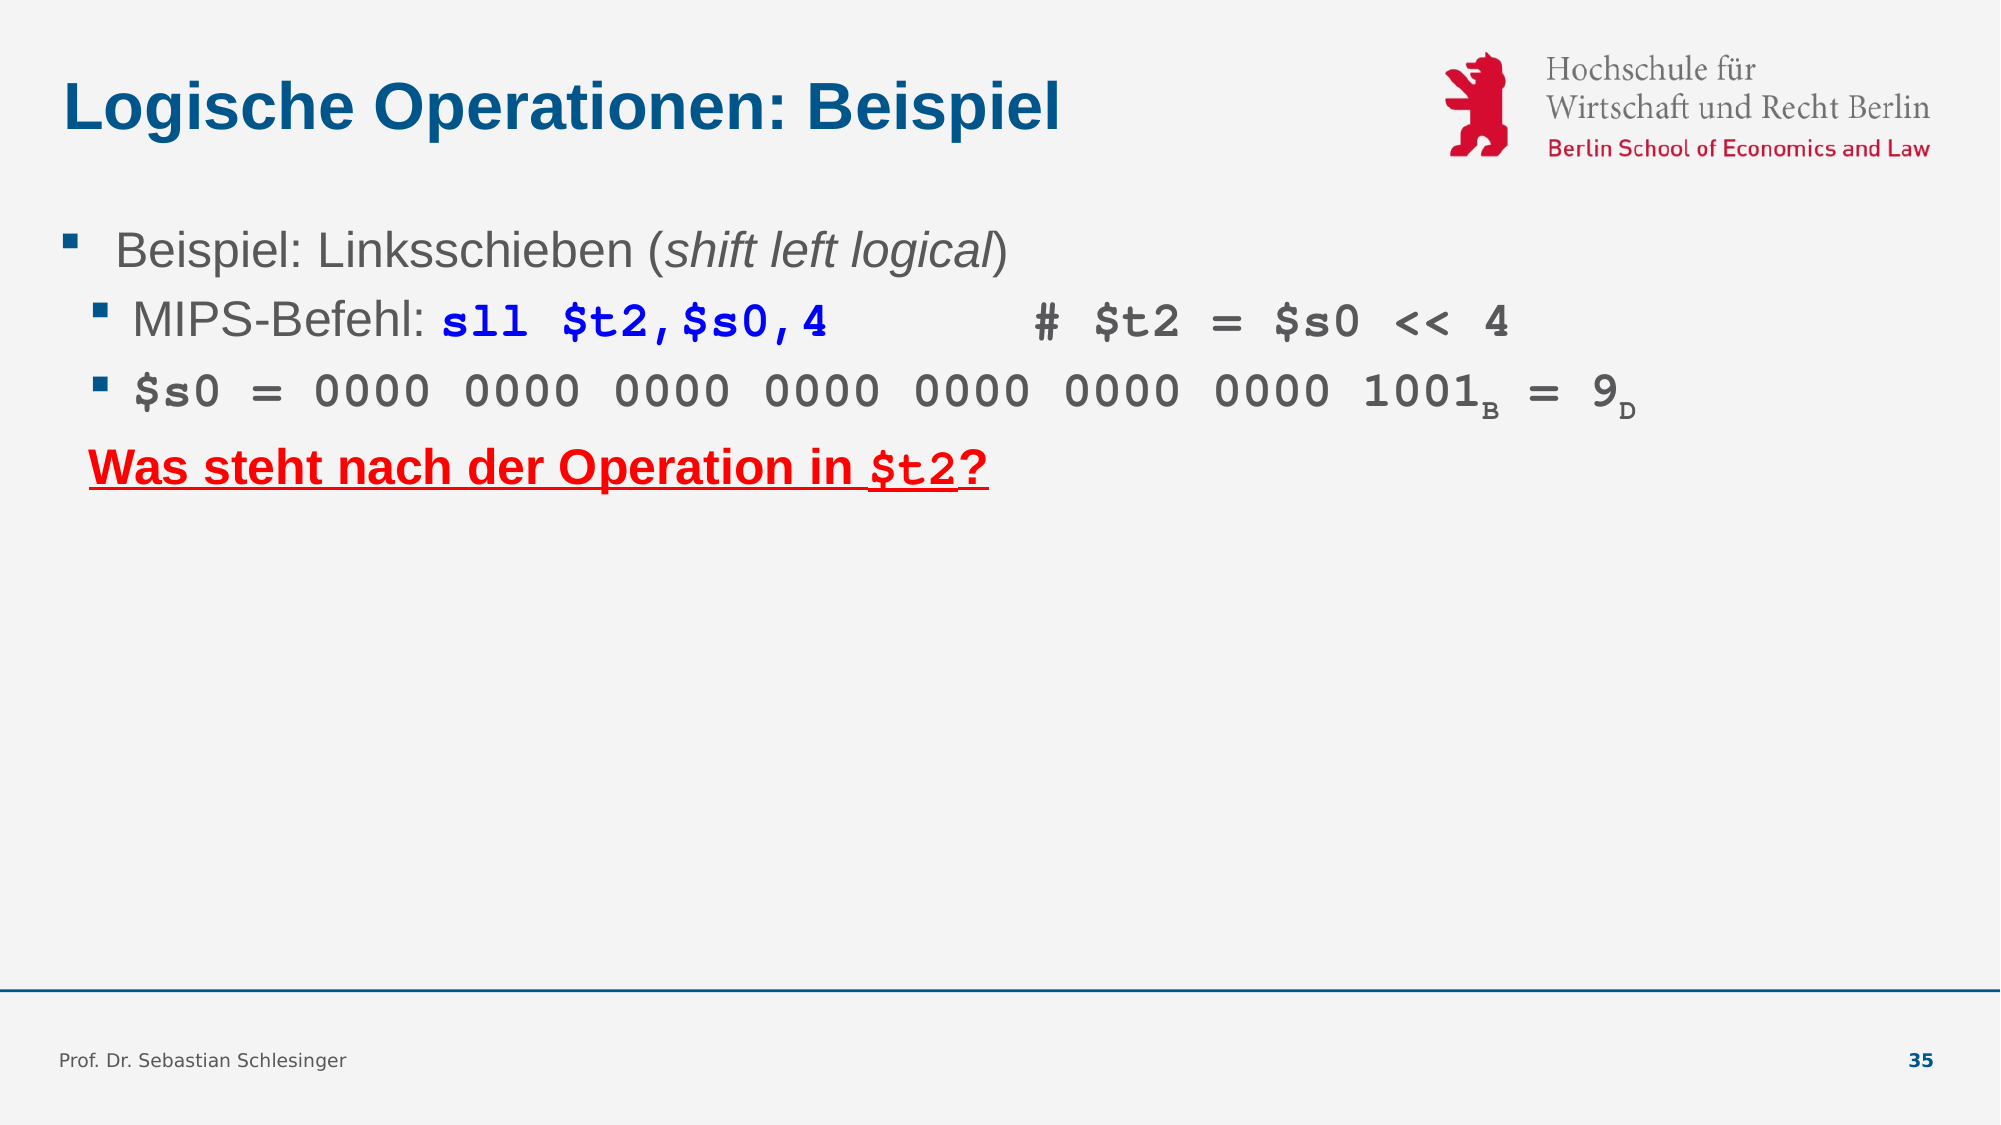

# Logische Operationen: Beispiel
Beispiel: Linksschieben (shift left logical)
MIPS-Befehl: sll $t2,$s0,4		# $t2 = $s0 << 4
$s0 = 0000 0000 0000 0000 0000 0000 0000 1001B = 9D
Was steht nach der Operation in $t2?

Prof. Dr. Sebastian Schlesinger
35